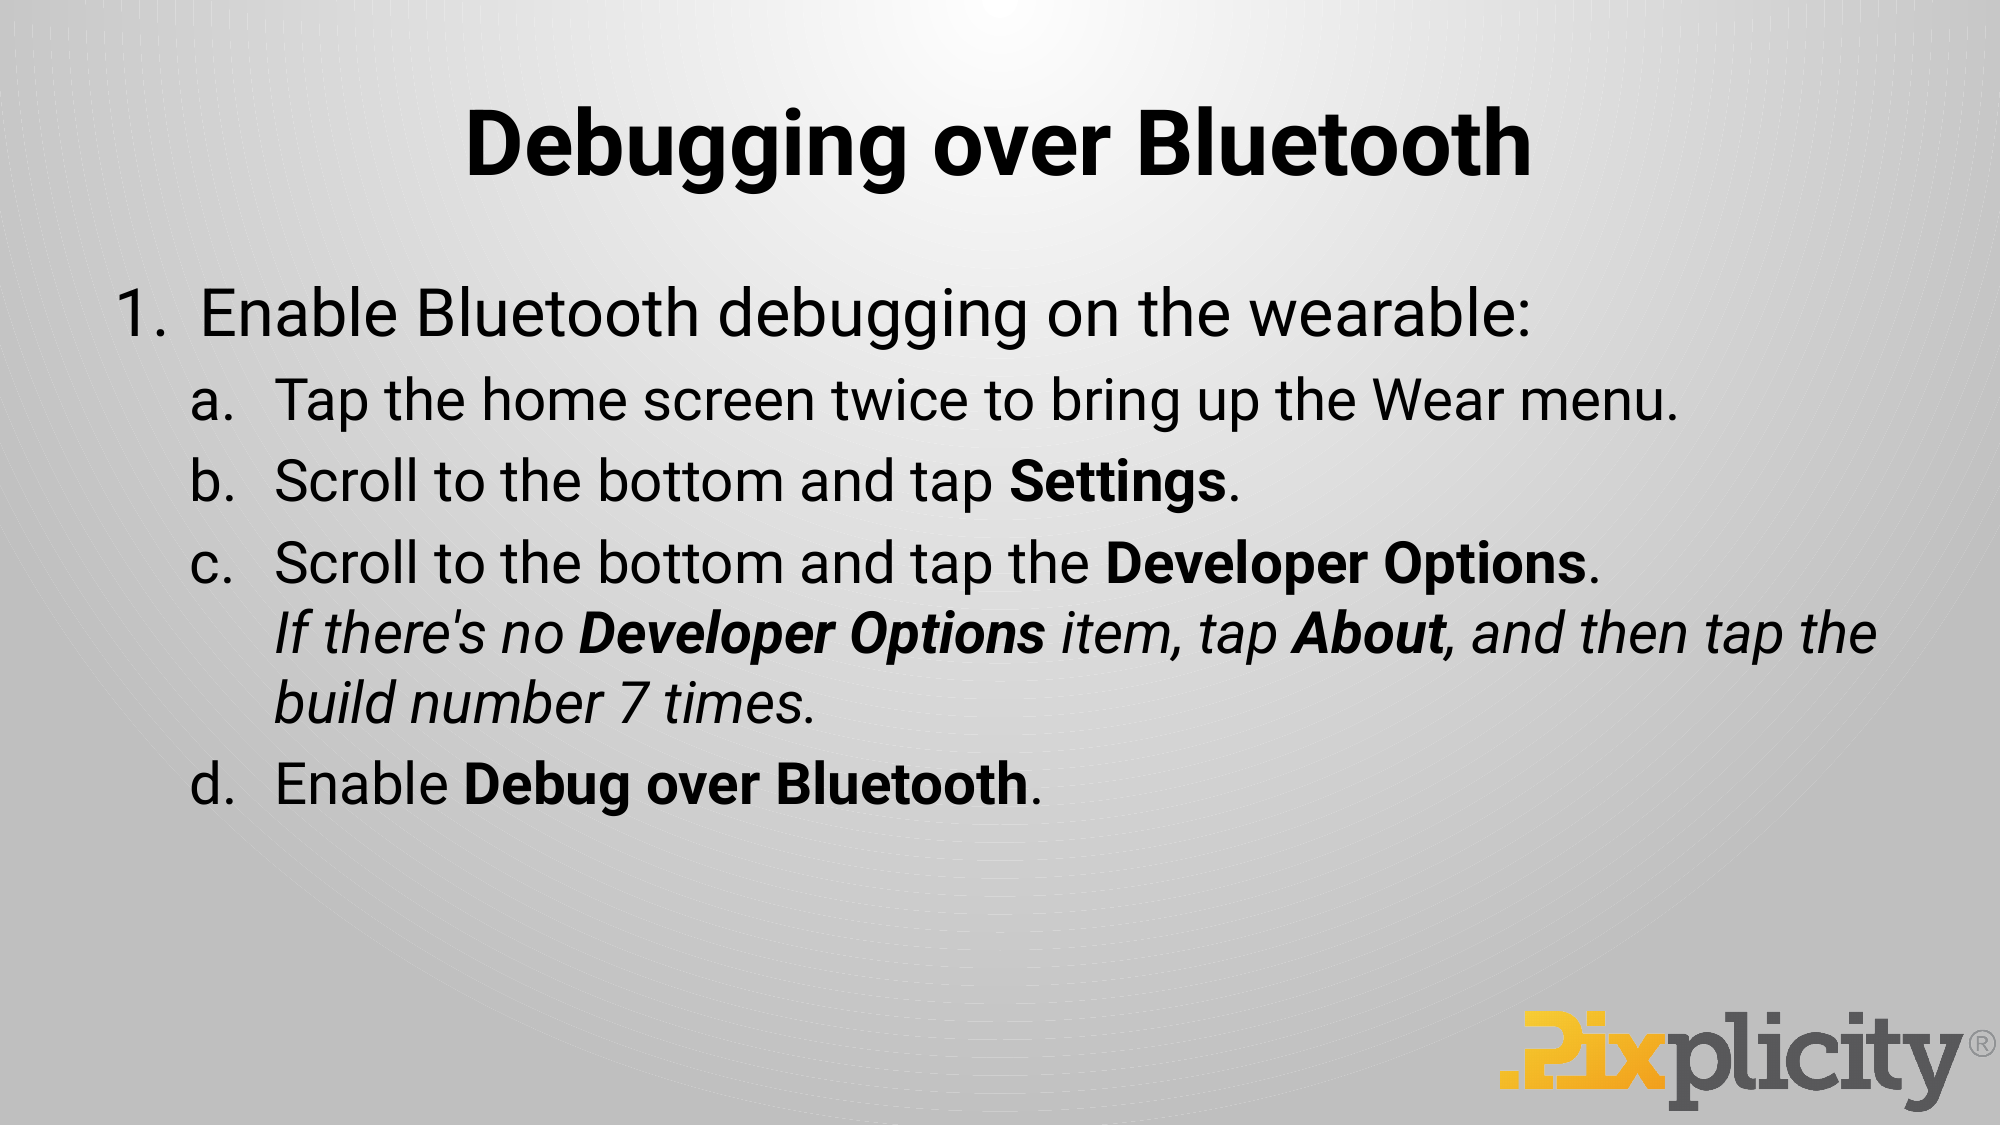

# Debugging over Bluetooth
Enable Bluetooth debugging on the wearable:
Tap the home screen twice to bring up the Wear menu.
Scroll to the bottom and tap Settings.
Scroll to the bottom and tap the Developer Options.
If there's no Developer Options item, tap About, and then tap the build number 7 times.
Enable Debug over Bluetooth.